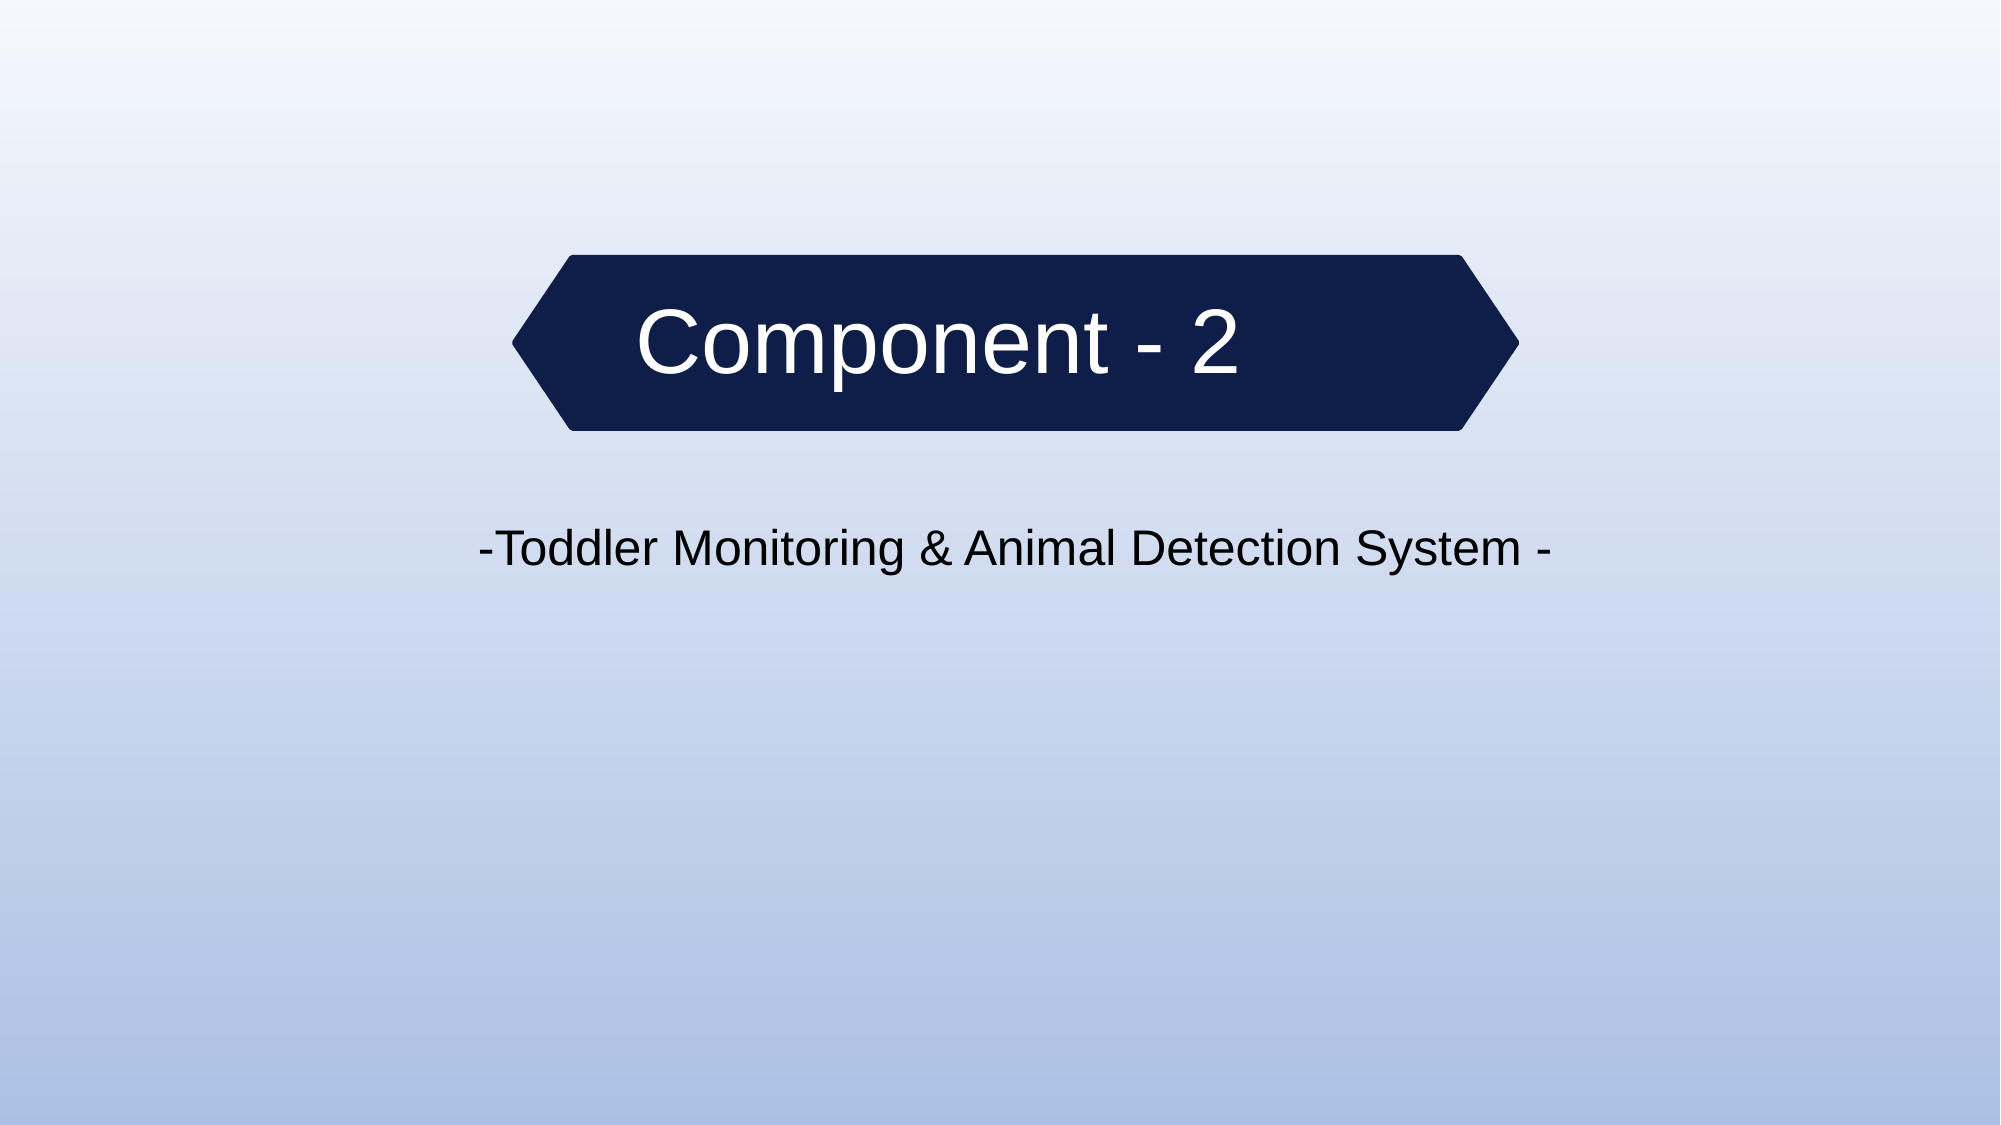

Component - 2
-Toddler Monitoring & Animal Detection System -